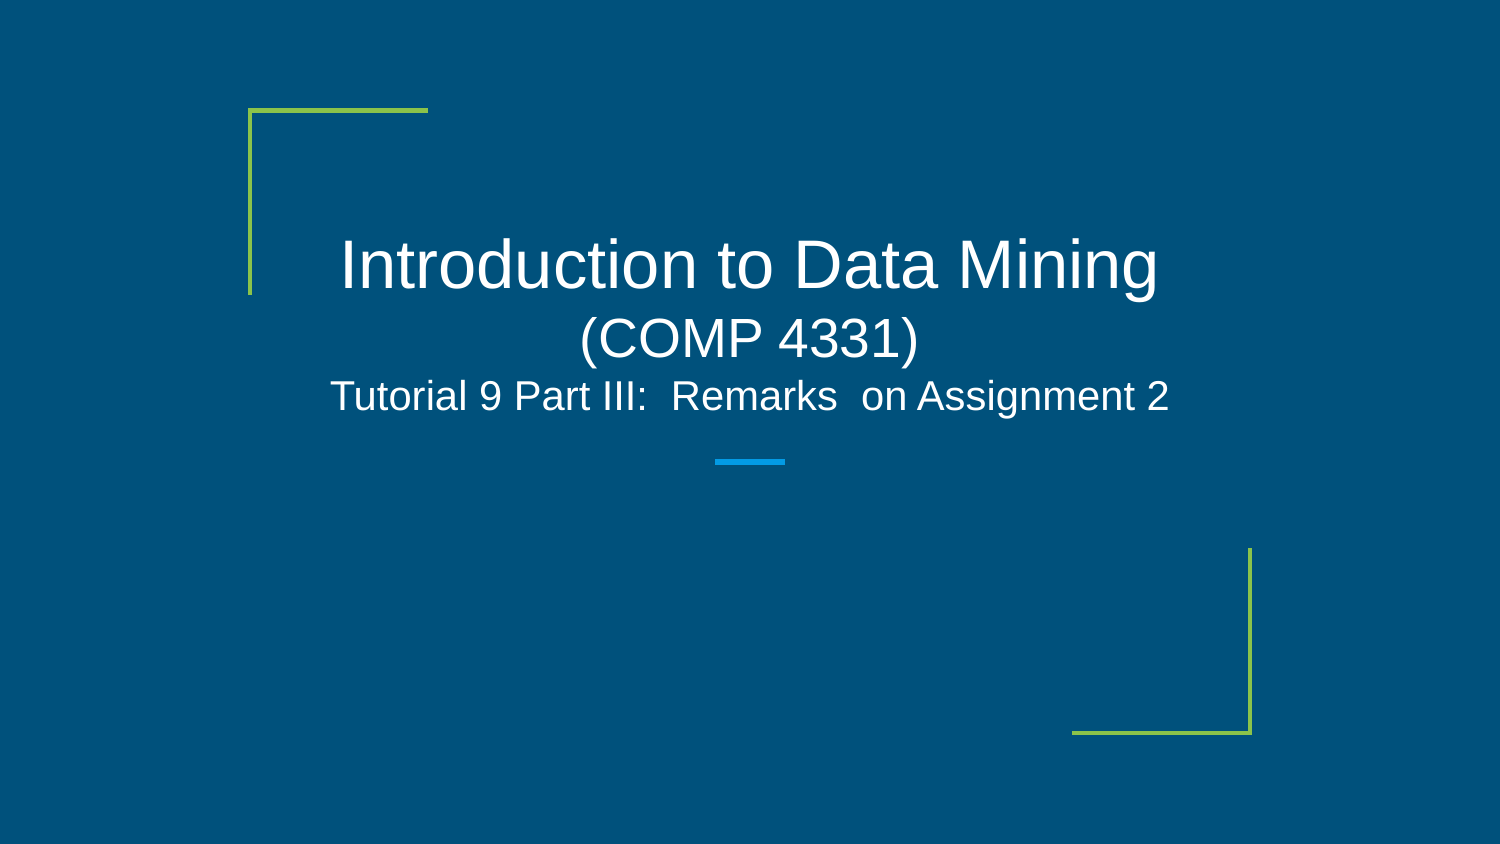

# Introduction to Data Mining (COMP 4331)
Tutorial 9 Part III:  Remarks  on Assignment 2